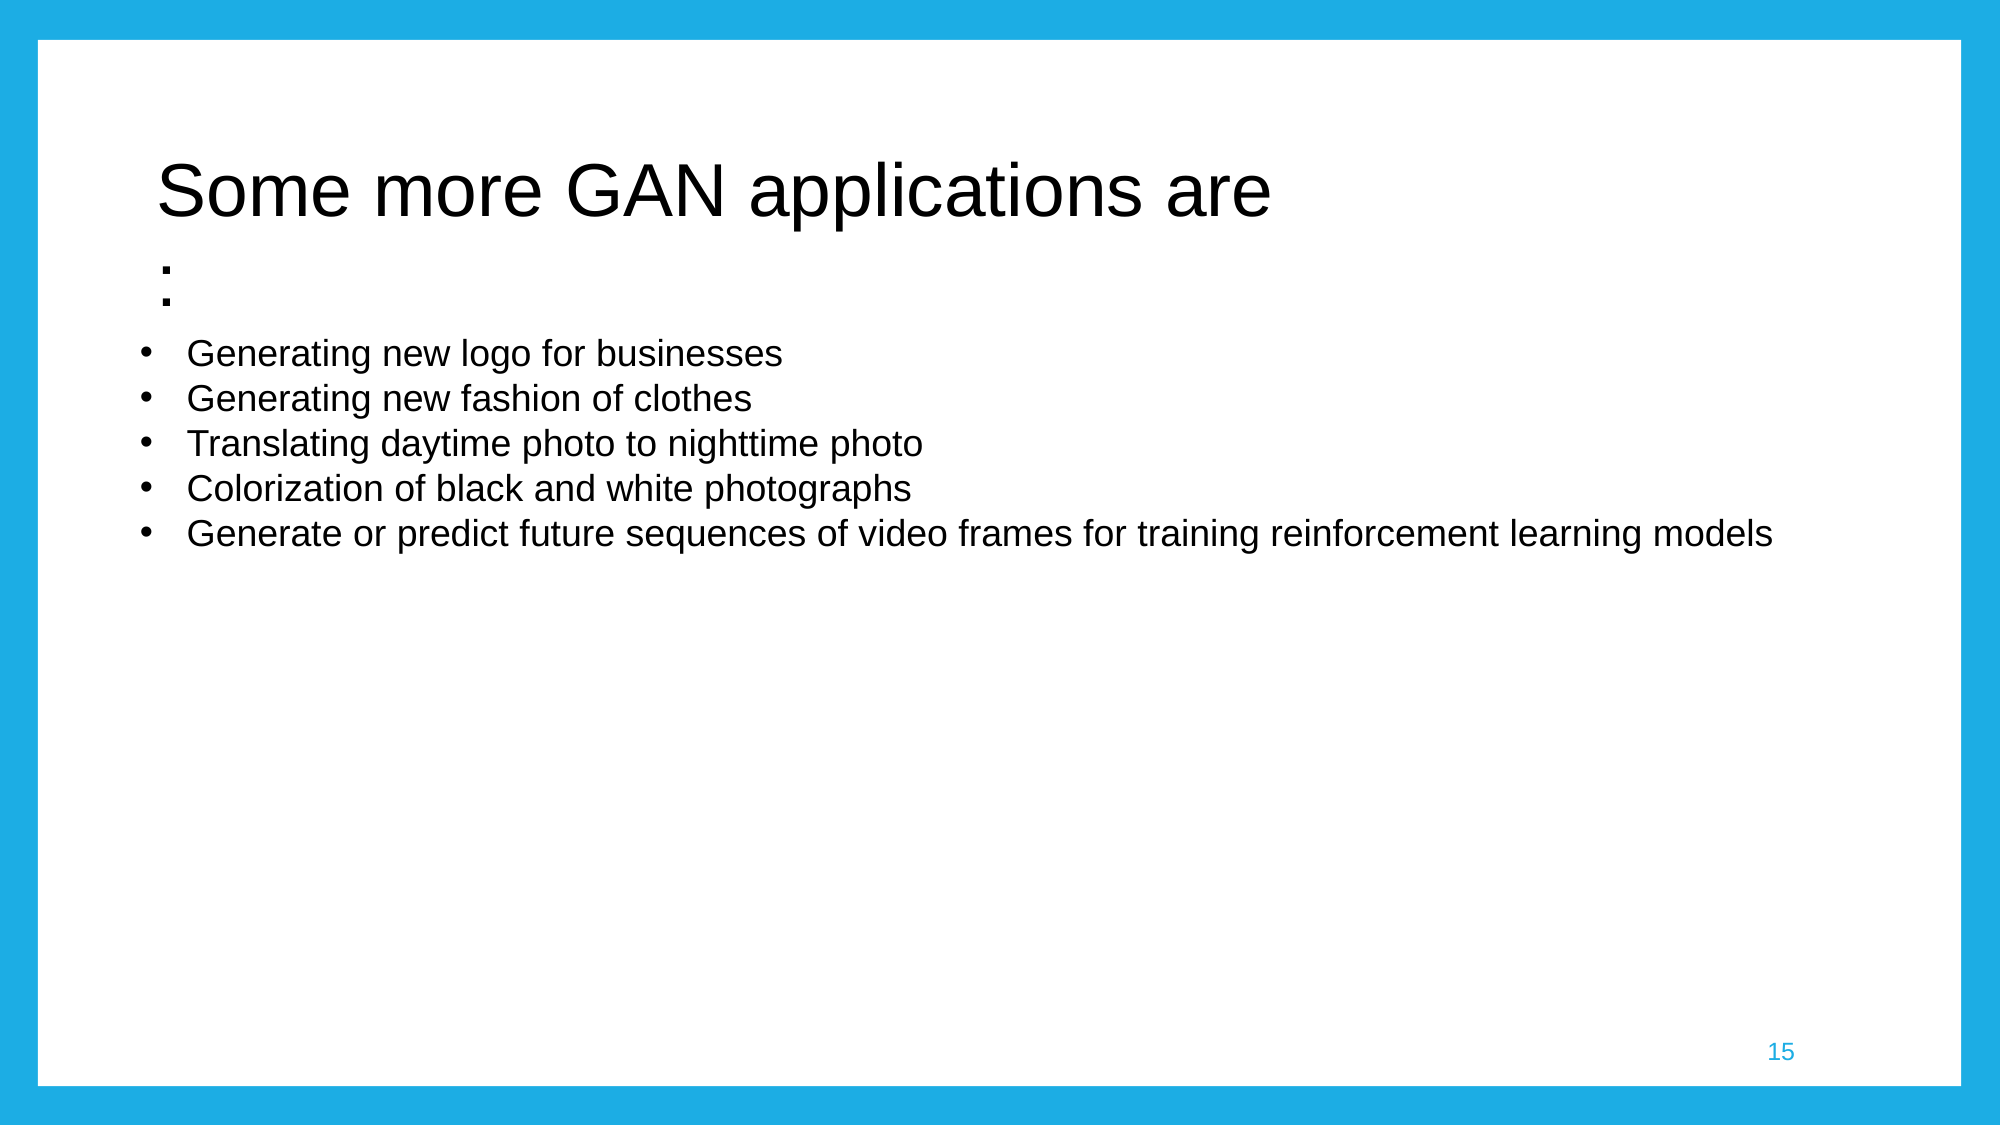

Some more GAN applications are :
Generating new logo for businesses
Generating new fashion of clothes
Translating daytime photo to nighttime photo
Colorization of black and white photographs
Generate or predict future sequences of video frames for training reinforcement learning models
15